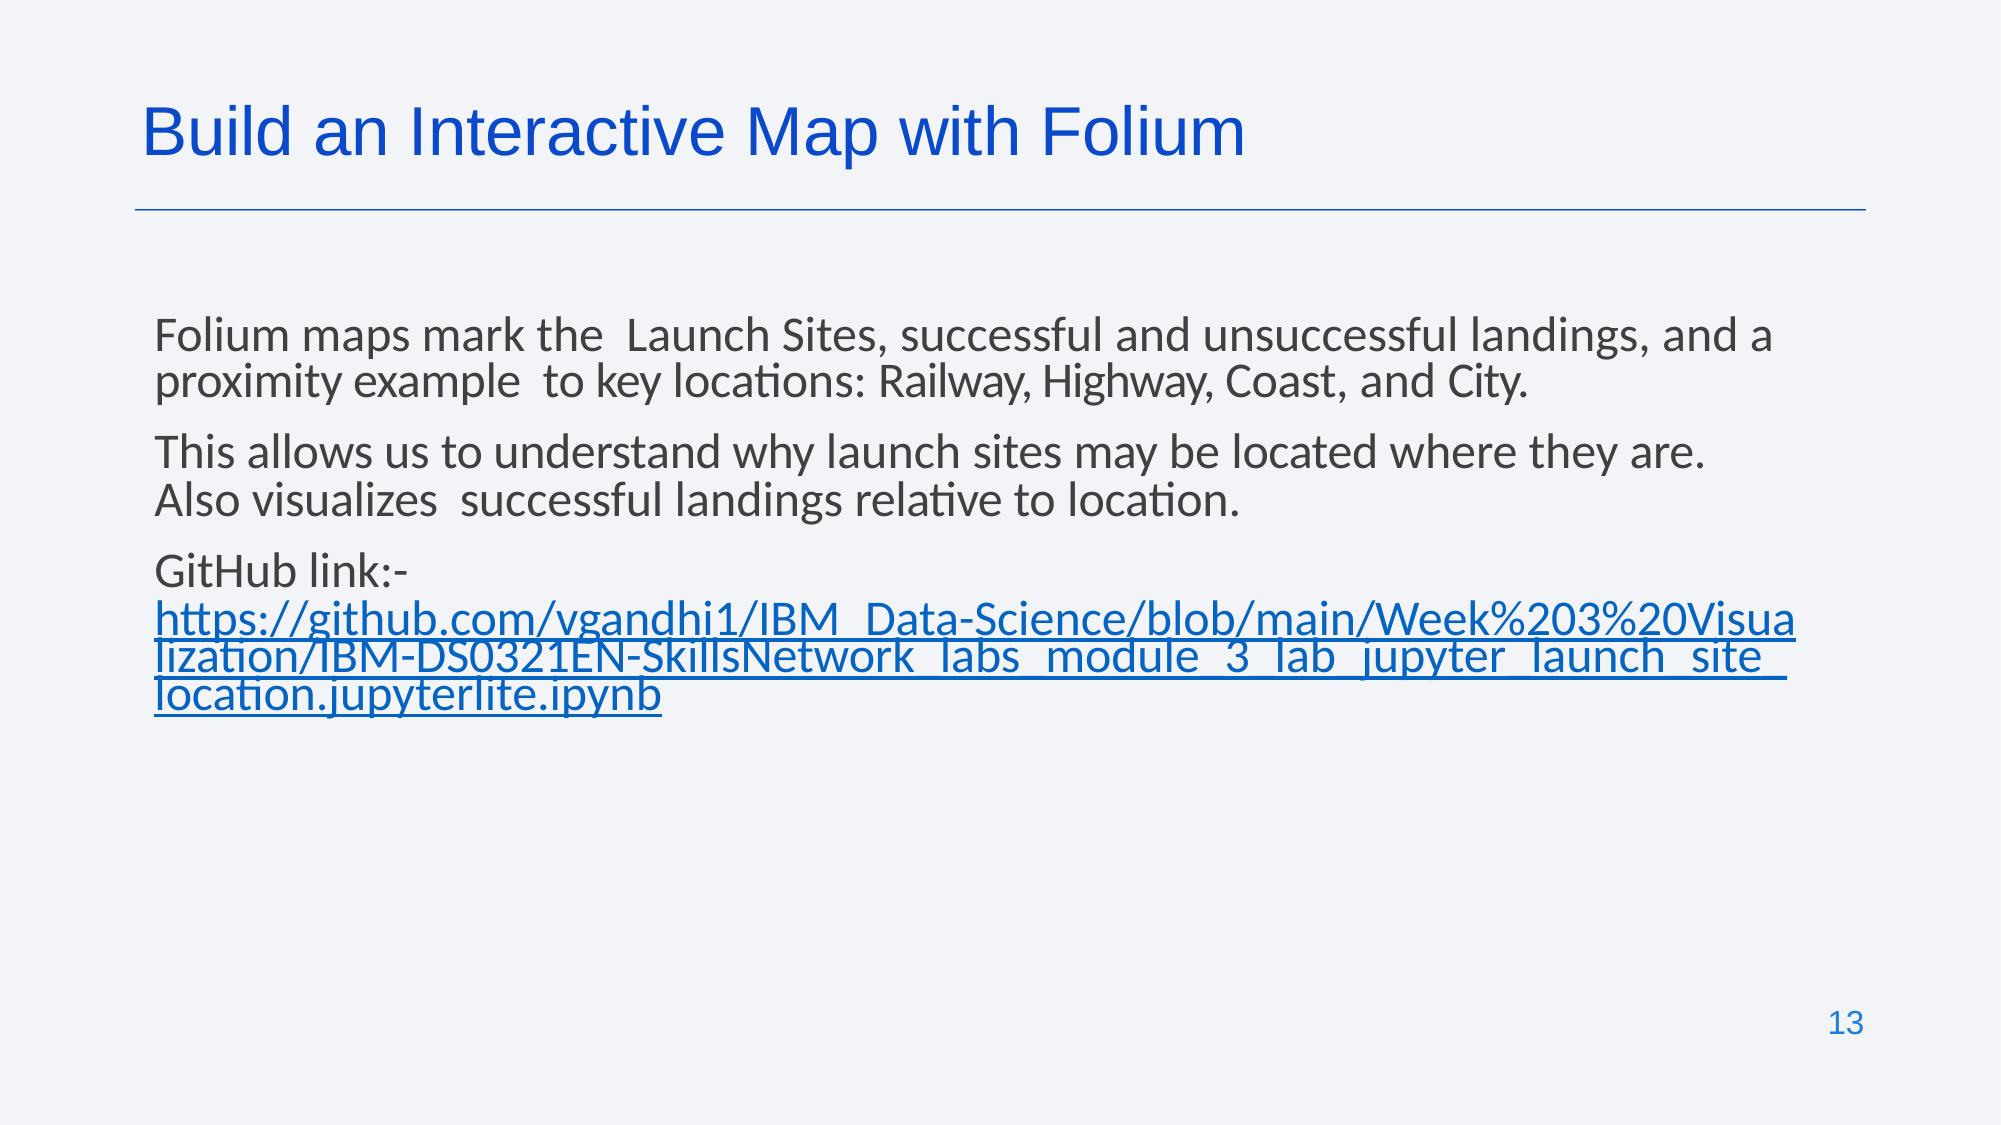

Build an Interactive Map with Folium
Folium maps mark the  Launch Sites, successful and unsuccessful landings, and a proximity example  to key locations: Railway, Highway, Coast, and City.
This allows us to understand why launch sites may be located where they are. Also visualizes  successful landings relative to location.
GitHub link:- https://github.com/vgandhi1/IBM_Data-Science/blob/main/Week%203%20Visualization/IBM-DS0321EN-SkillsNetwork_labs_module_3_lab_jupyter_launch_site_location.jupyterlite.ipynb

13